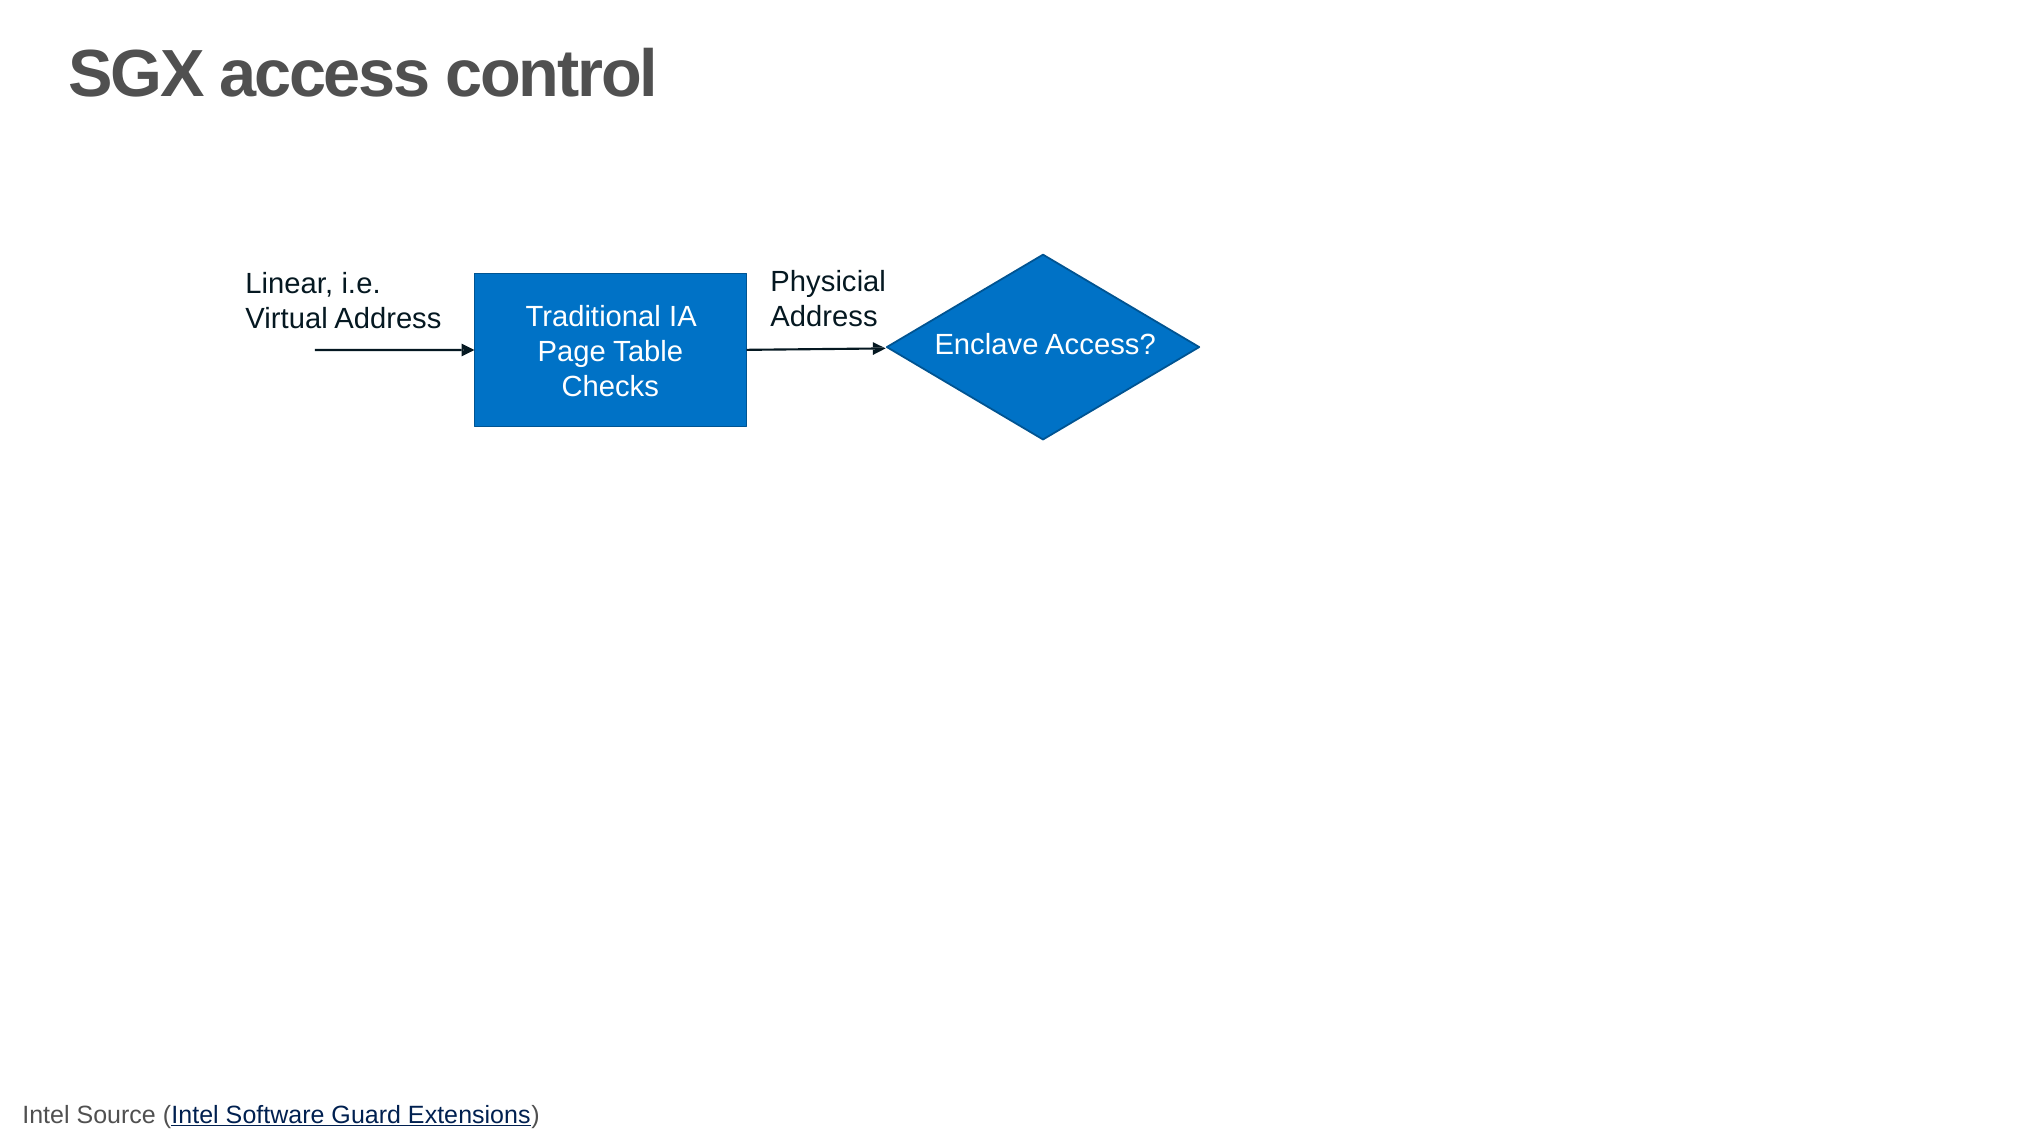

# SGX access control

Enclave Access?

Physicial Address
Linear, i.e. Virtual Address
Traditional IA Page Table Checks
Accès Enclave ?

Intel Source (Intel Software Guard Extensions)